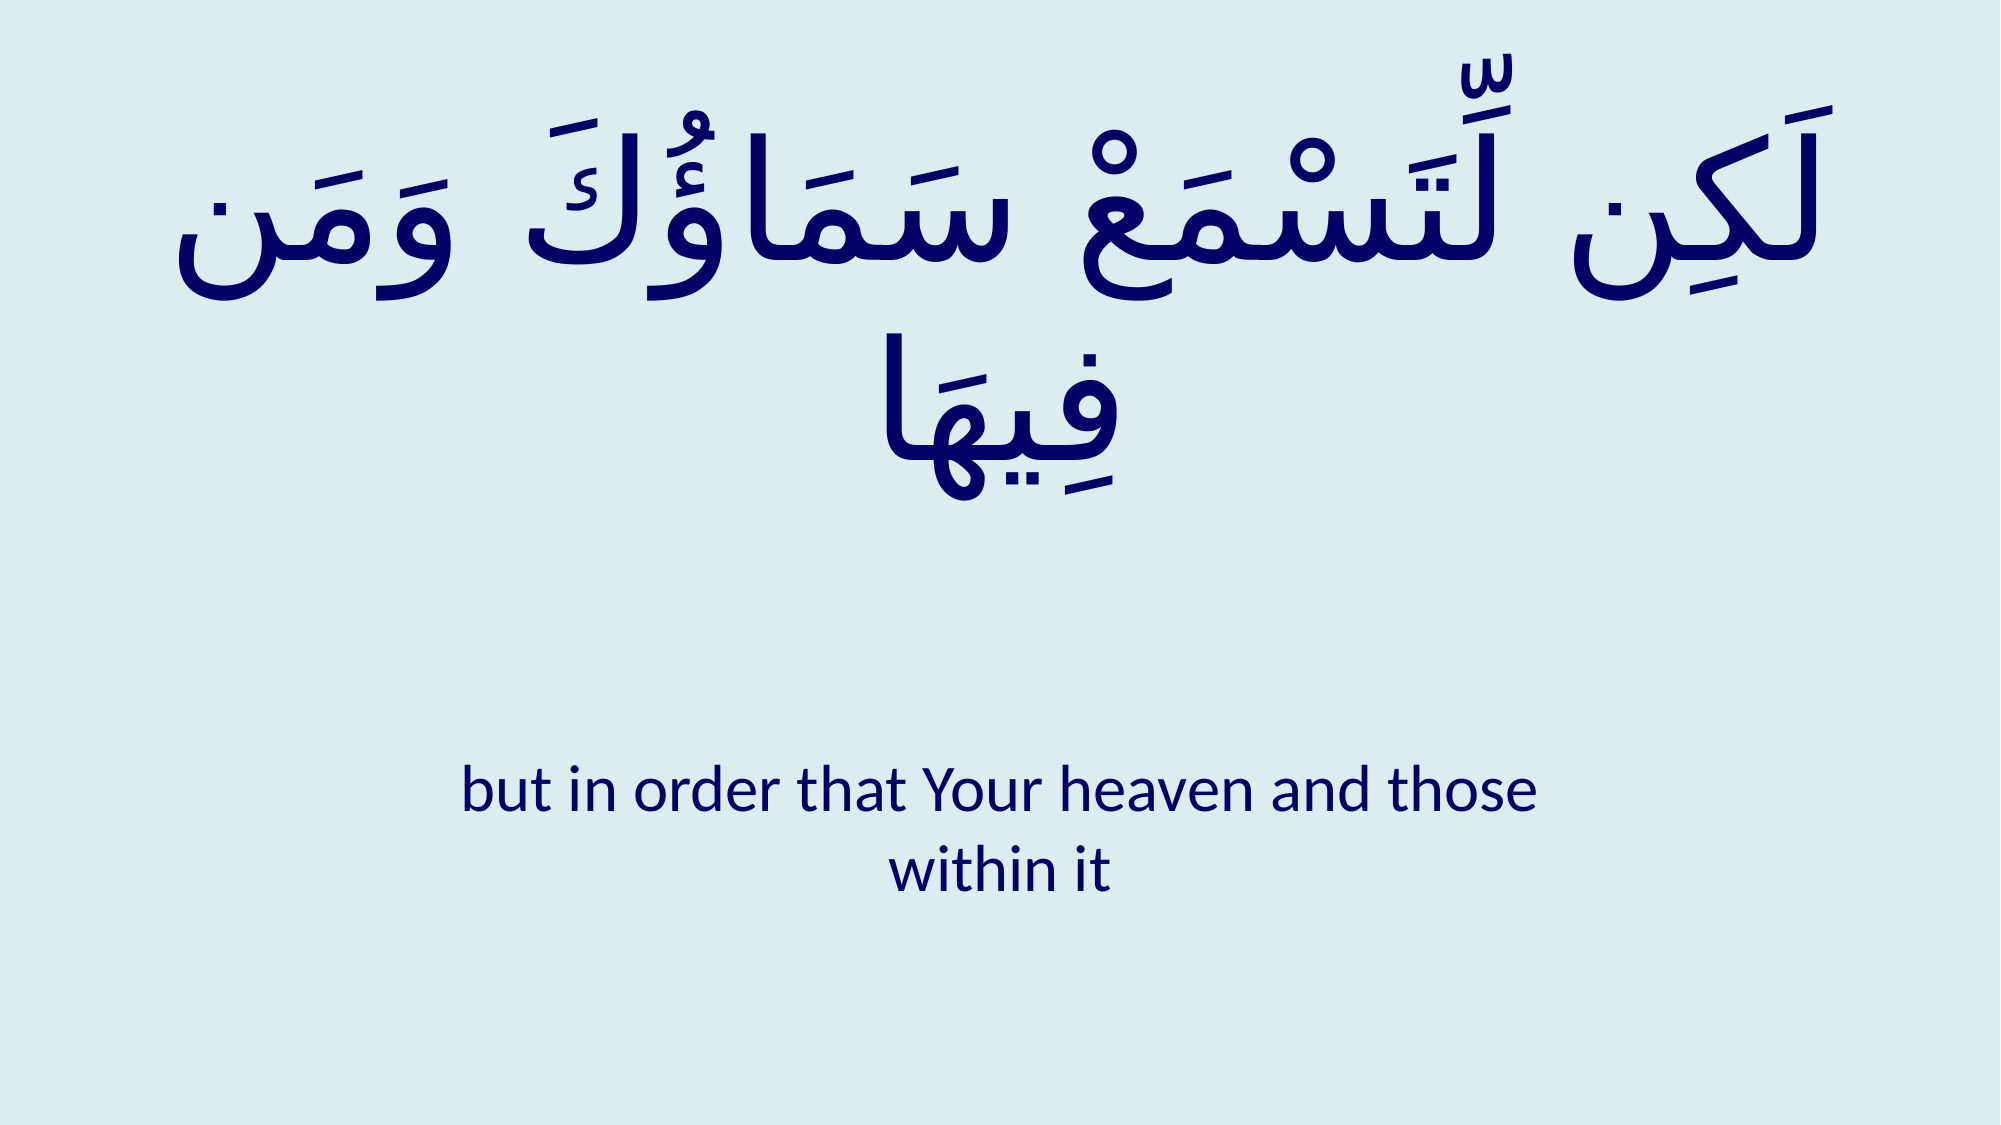

# لَكِن لِّتَسْمَعْ سَمَاؤُكَ وَمَن فِيهَا
but in order that Your heaven and those within it